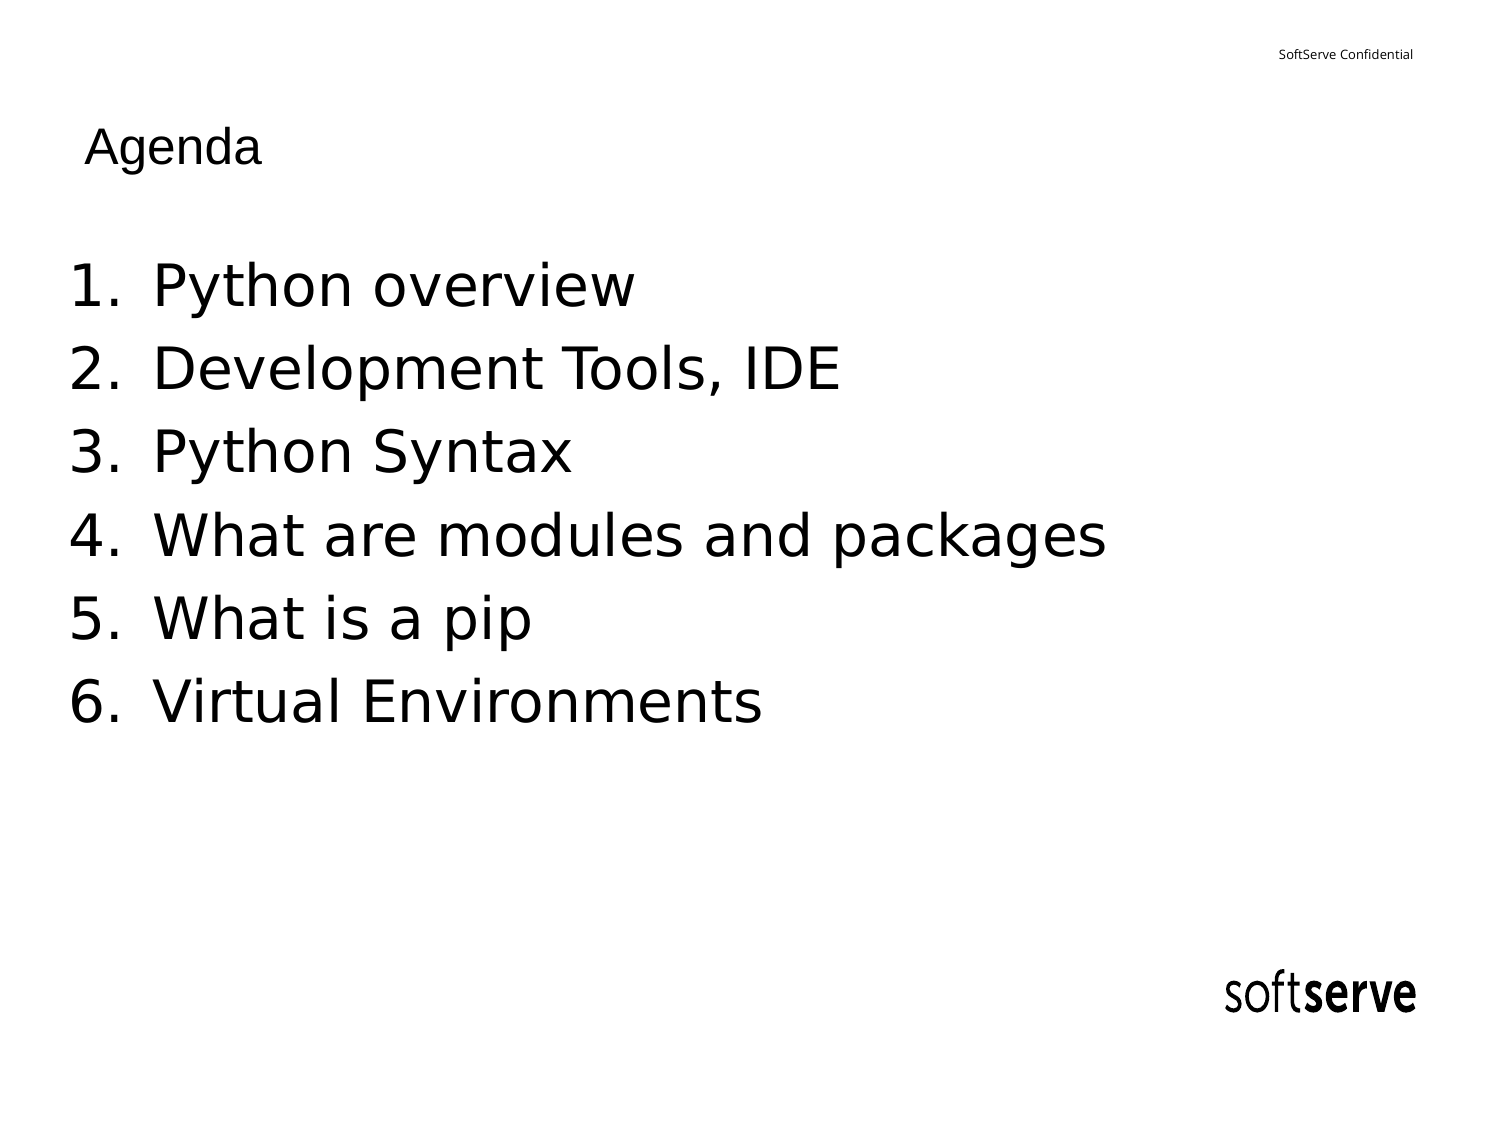

# Agenda
Python overview
Development Tools, IDE
Python Syntax
What are modules and packages
What is a pip
Virtual Environments